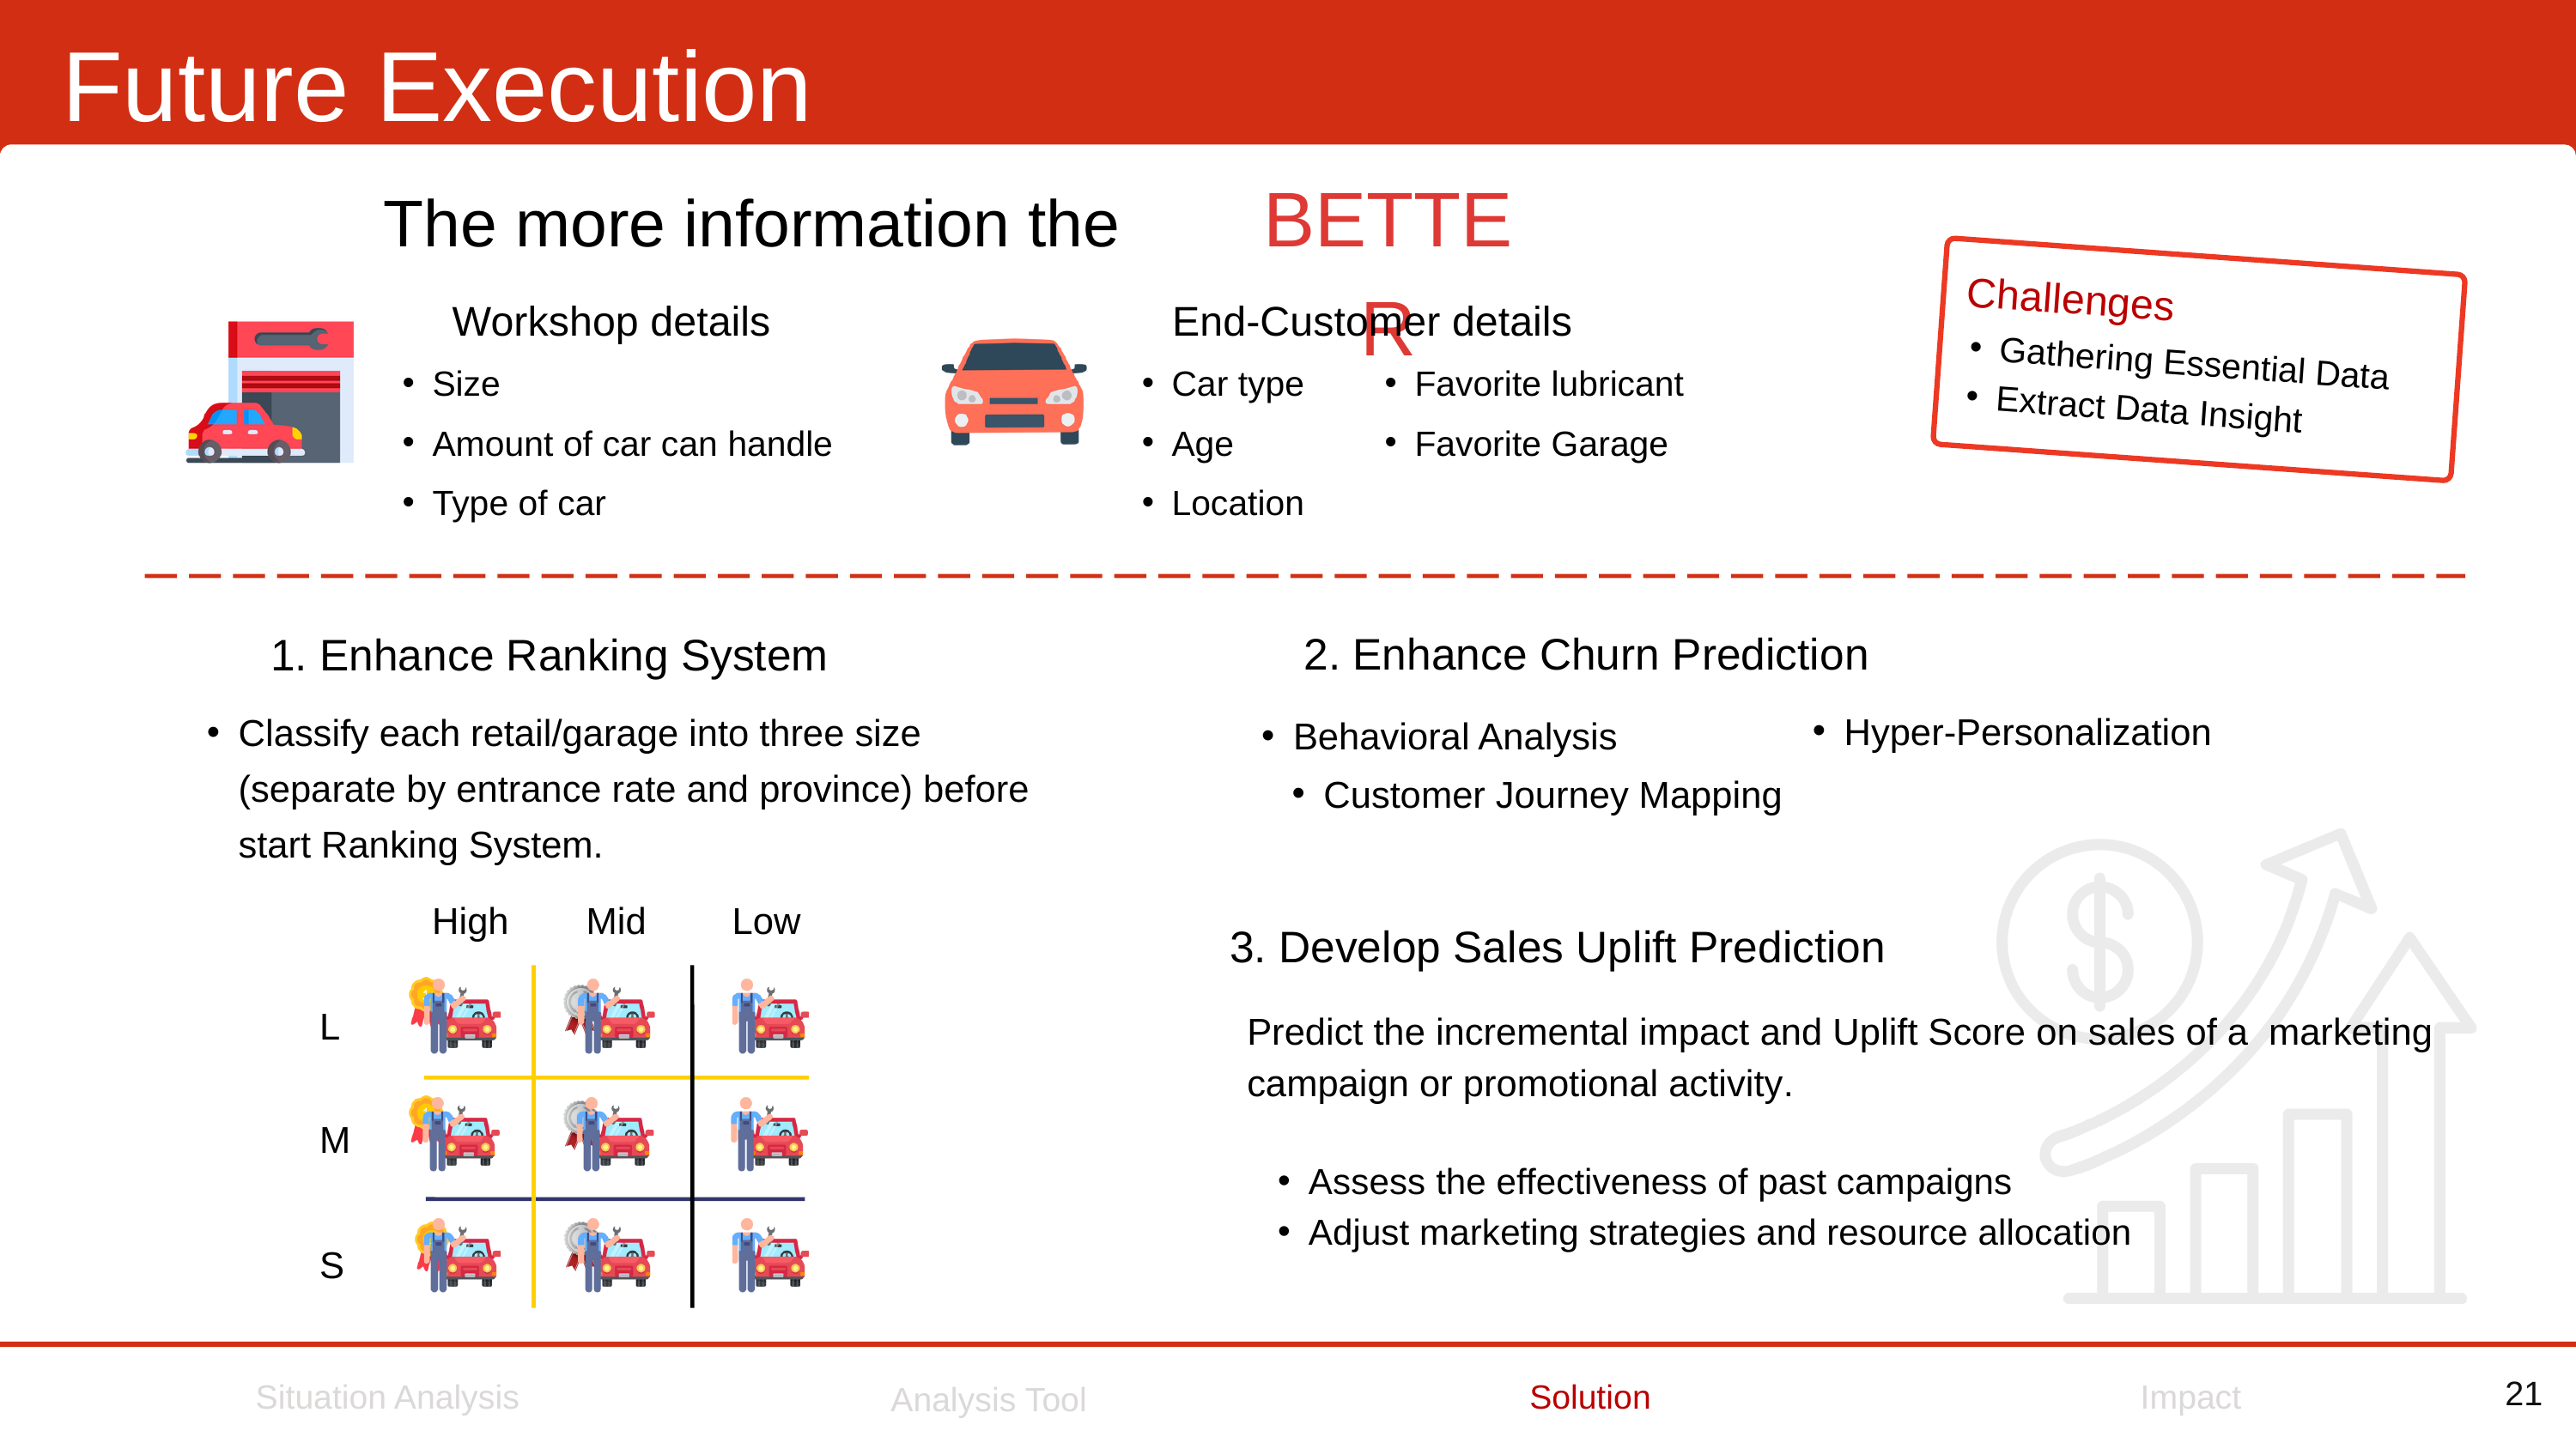

Future Execution

BETTER
The more information the

Challenges
Workshop details
End-Customer details

Gathering Essential Data
Extract Data Insight
Size
Amount of car can handle
Type of car
Car type
Age
Location
Favorite lubricant
Favorite Garage

1. Enhance Ranking System
2. Enhance Churn Prediction
Behavioral Analysis
Classify each retail/garage into three size (separate by entrance rate and province) before start Ranking System.
Hyper-Personalization
Customer Journey Mapping

High
Mid
Low
3. Develop Sales Uplift Prediction

L

Predict the incremental impact and Uplift Score on sales of a  marketing campaign or promotional activity.

M

Assess the effectiveness of past campaigns
Adjust marketing strategies and resource allocation

S

Situation Analysis
Solution
Impact
Analysis Tool
21